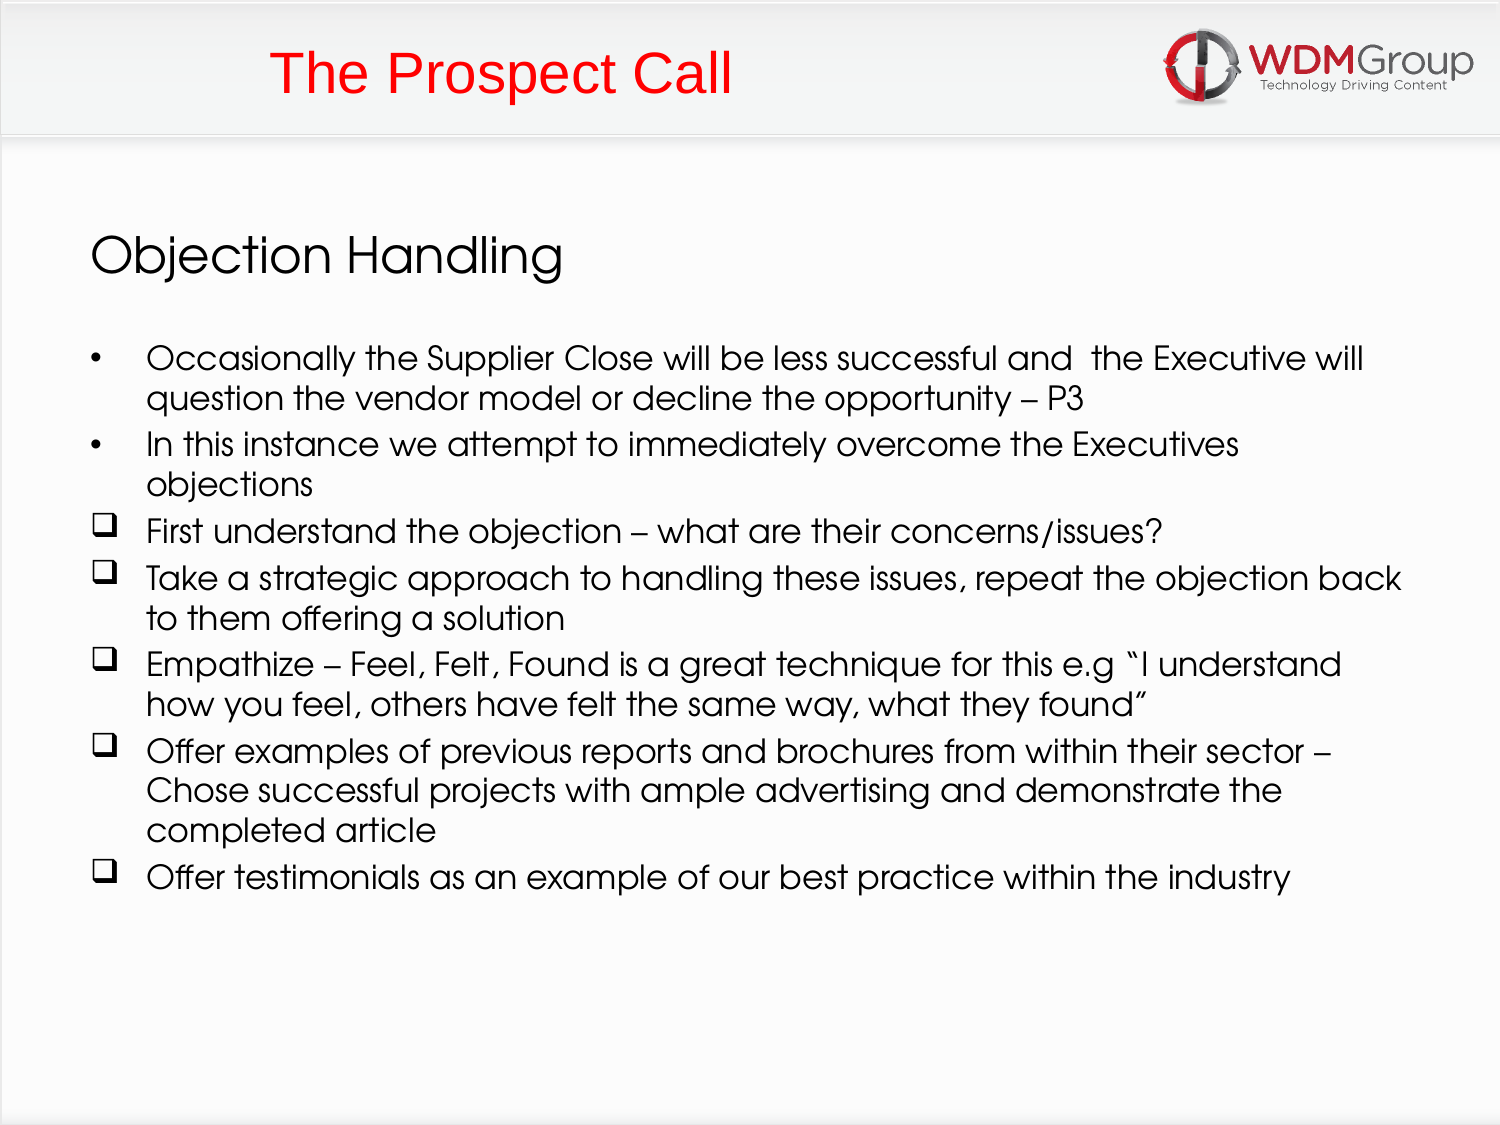

The Prospect Call

Objection Handling

Occasionally the Supplier Close will be less successful and  the Executive will question the vendor model or decline the opportunity – P3
In this instance we attempt to immediately overcome the Executives objections
First understand the objection – what are their concerns/issues?
Take a strategic approach to handling these issues, repeat the objection back to them offering a solution
Empathize – Feel, Felt, Found is a great technique for this e.g “I understand how you feel, others have felt the same way, what they found”
Offer examples of previous reports and brochures from within their sector – Chose successful projects with ample advertising and demonstrate the completed article
Offer testimonials as an example of our best practice within the industry